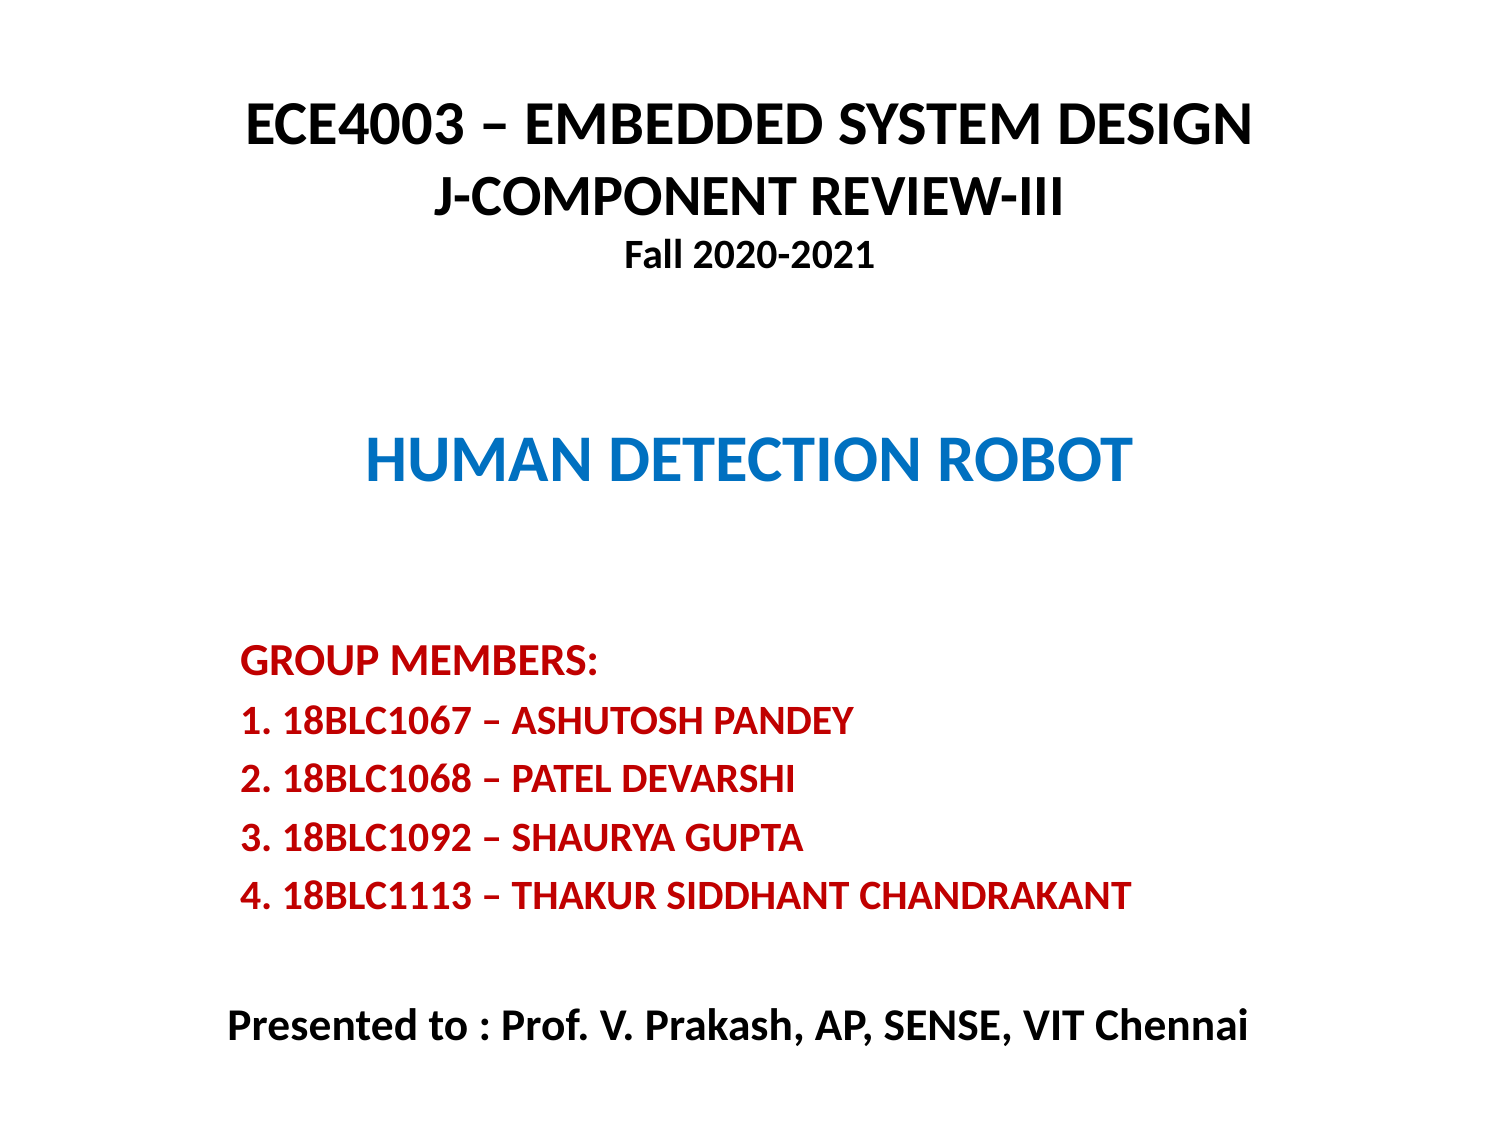

ECE4003 – EMBEDDED SYSTEM DESIGN
J-COMPONENT REVIEW-III
Fall 2020-2021
# HUMAN DETECTION ROBOT
GROUP MEMBERS:
1. 18BLC1067 – ASHUTOSH PANDEY
2. 18BLC1068 – PATEL DEVARSHI
3. 18BLC1092 – SHAURYA GUPTA
4. 18BLC1113 – THAKUR SIDDHANT CHANDRAKANT

Presented to : Prof. V. Prakash, AP, SENSE, VIT Chennai